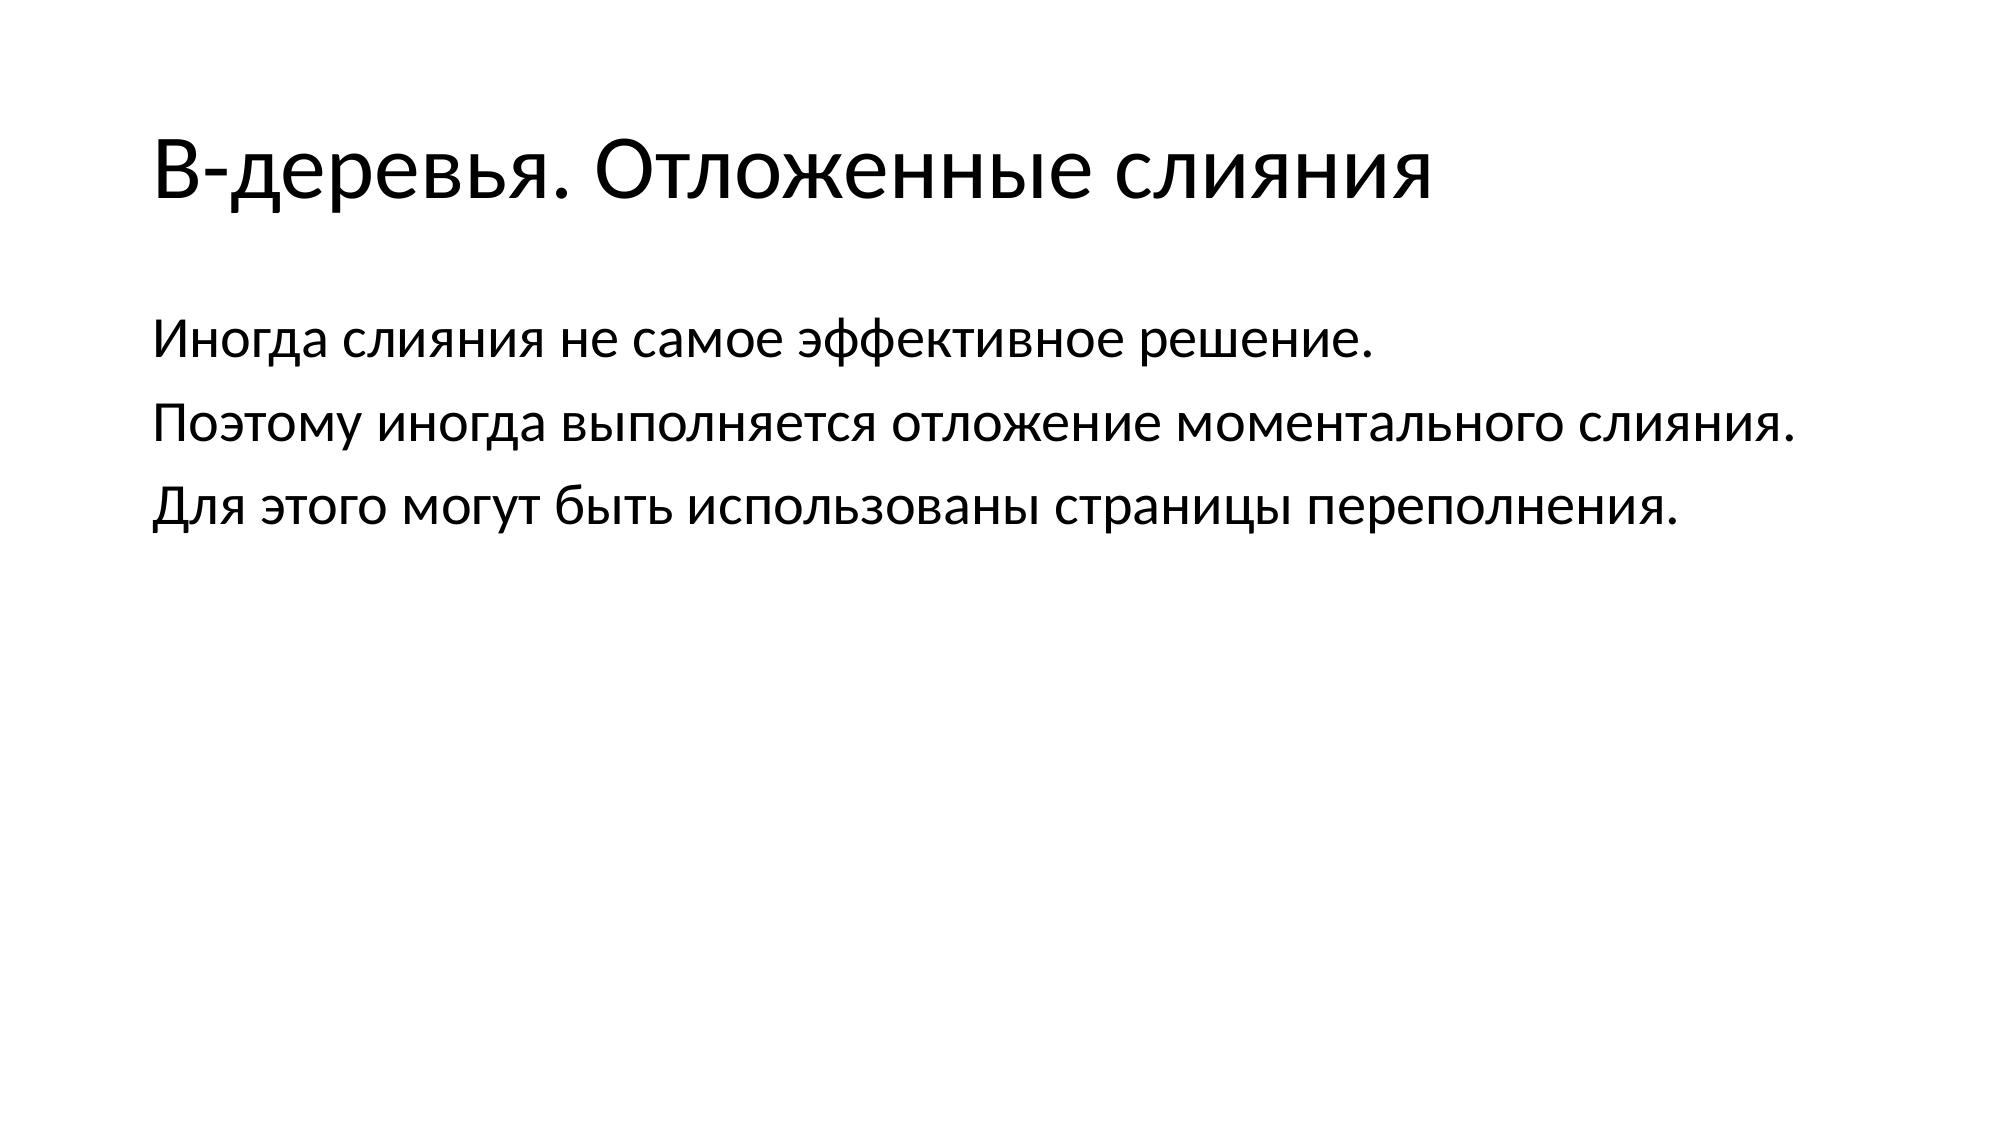

# B-деревья. Отложенные слияния
Иногда слияния не самое эффективное решение.
Поэтому иногда выполняется отложение моментального слияния.
Для этого могут быть использованы страницы переполнения.